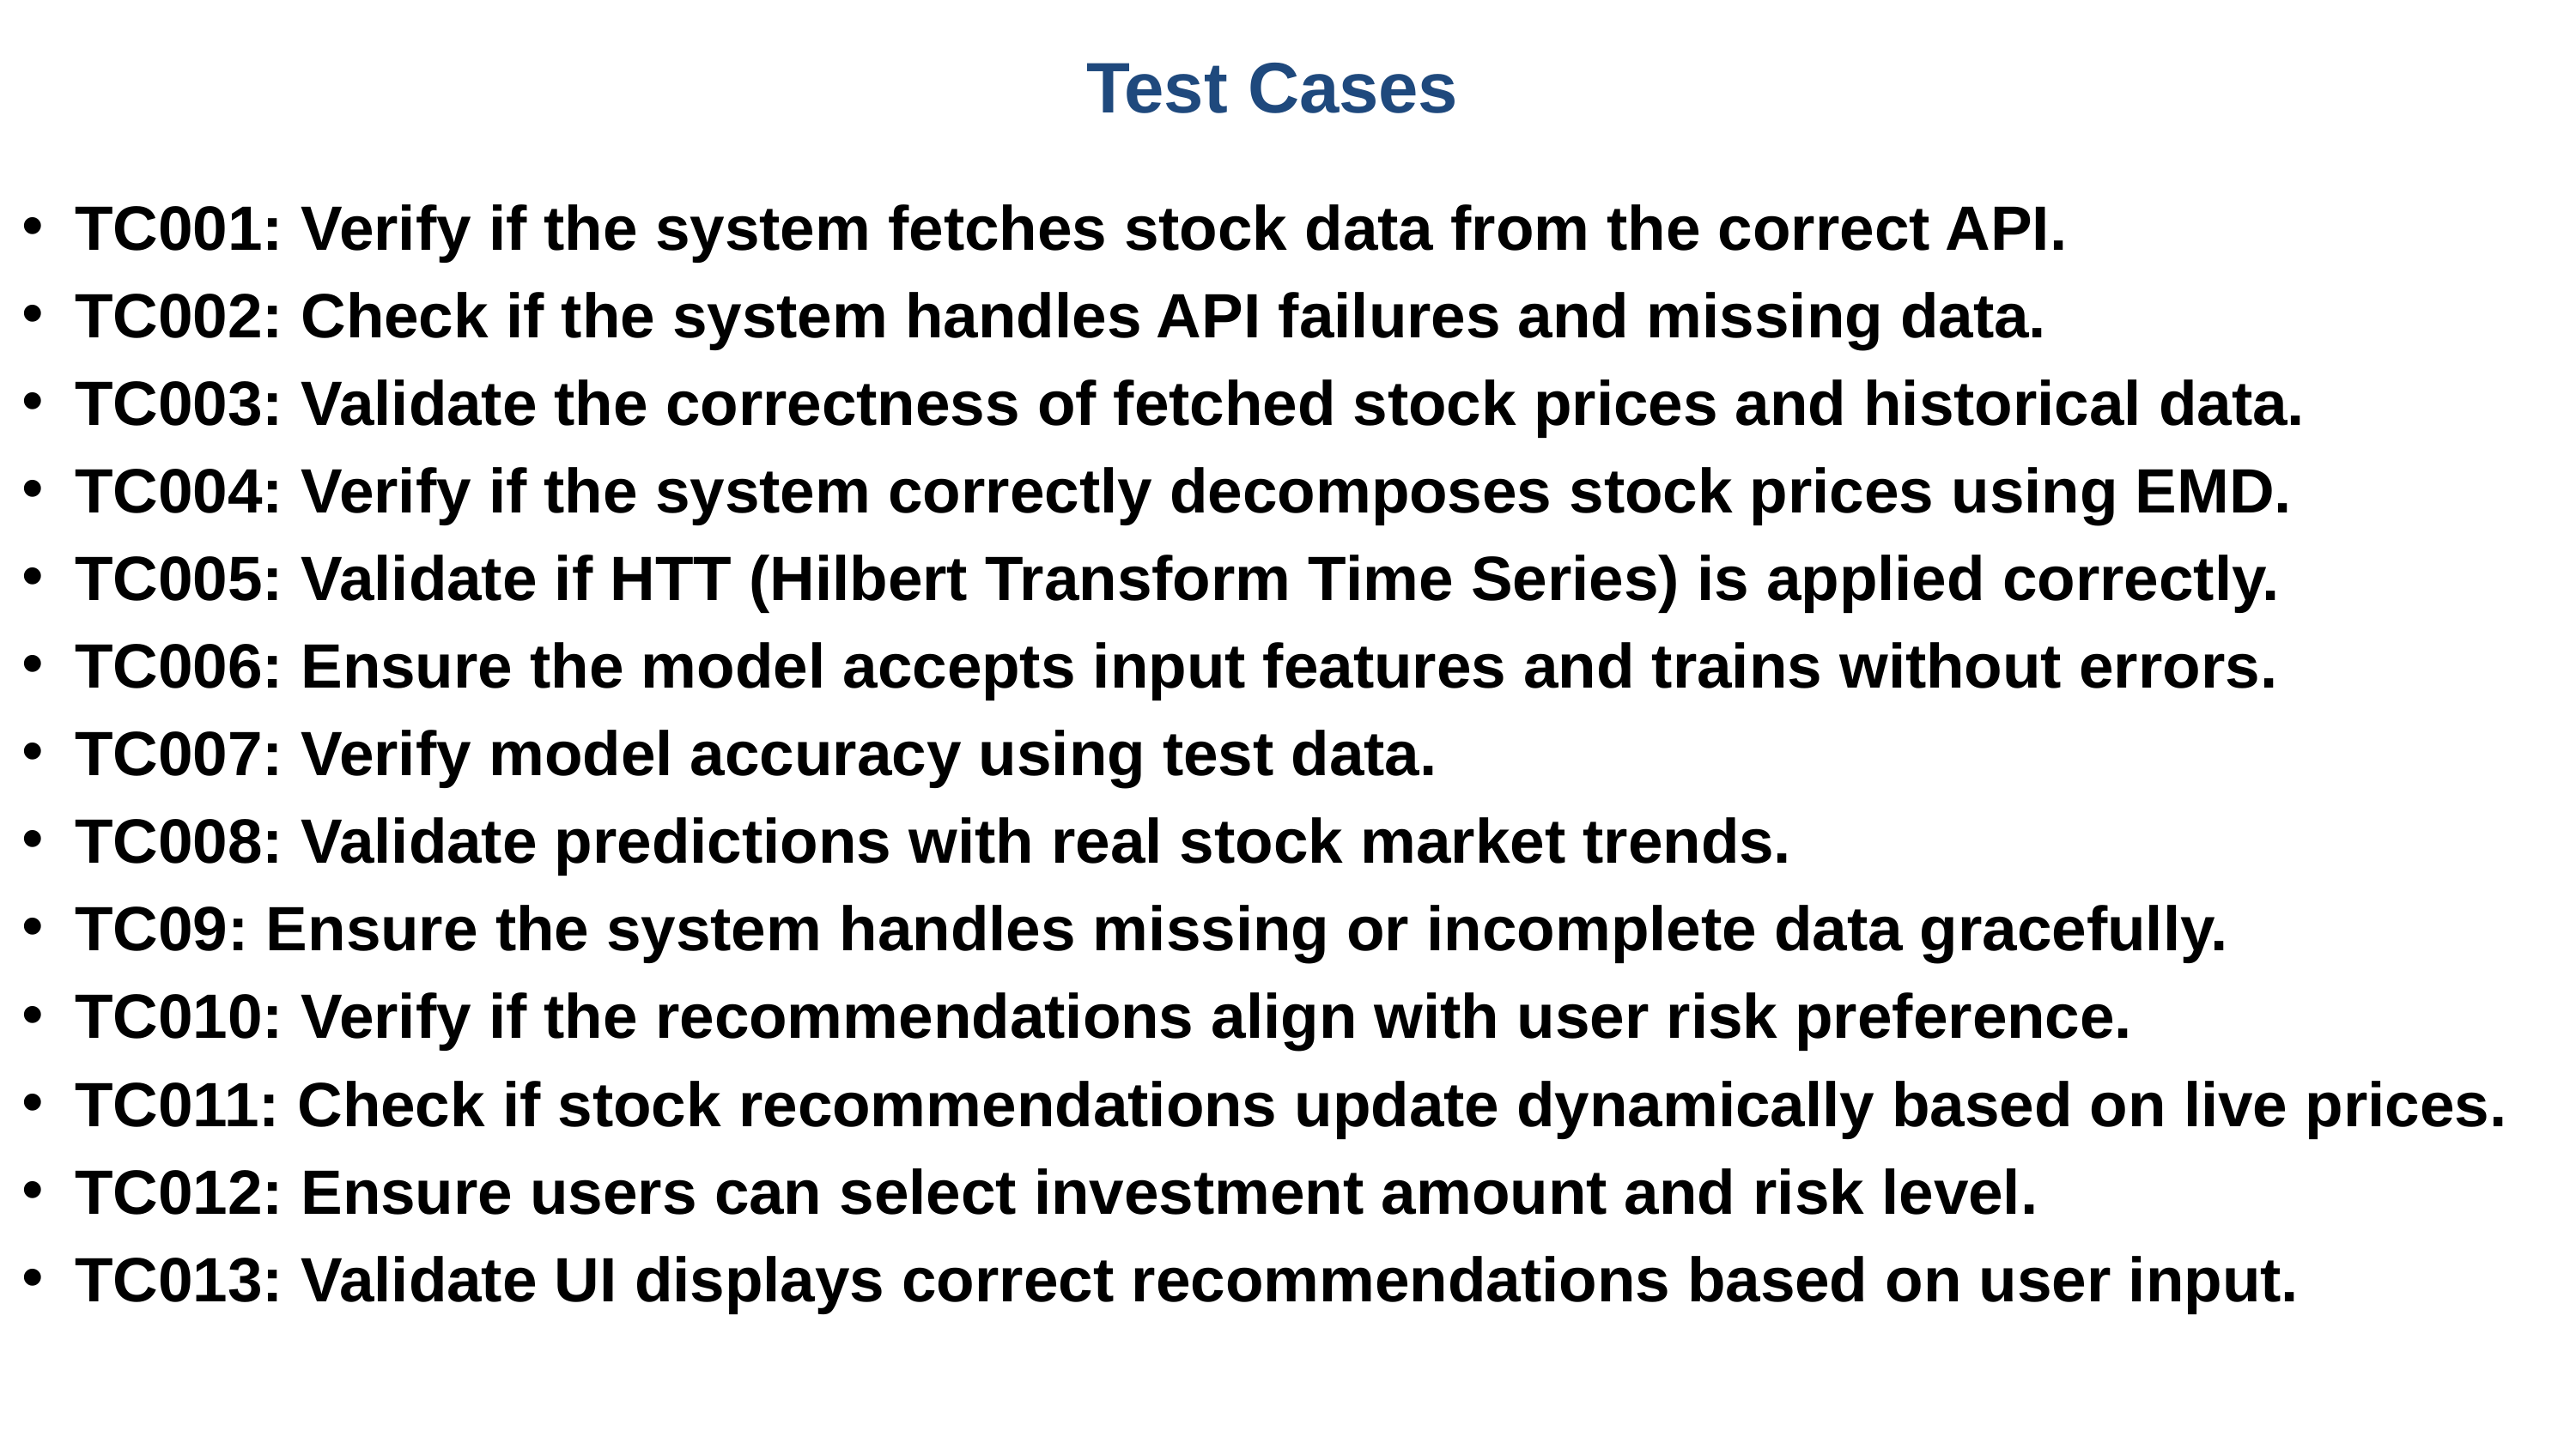

Test Cases
TC001: Verify if the system fetches stock data from the correct API.
TC002: Check if the system handles API failures and missing data.
TC003: Validate the correctness of fetched stock prices and historical data.
TC004: Verify if the system correctly decomposes stock prices using EMD.
TC005: Validate if HTT (Hilbert Transform Time Series) is applied correctly.
TC006: Ensure the model accepts input features and trains without errors.
TC007: Verify model accuracy using test data.
TC008: Validate predictions with real stock market trends.
TC09: Ensure the system handles missing or incomplete data gracefully.
TC010: Verify if the recommendations align with user risk preference.
TC011: Check if stock recommendations update dynamically based on live prices.
TC012: Ensure users can select investment amount and risk level.
TC013: Validate UI displays correct recommendations based on user input.